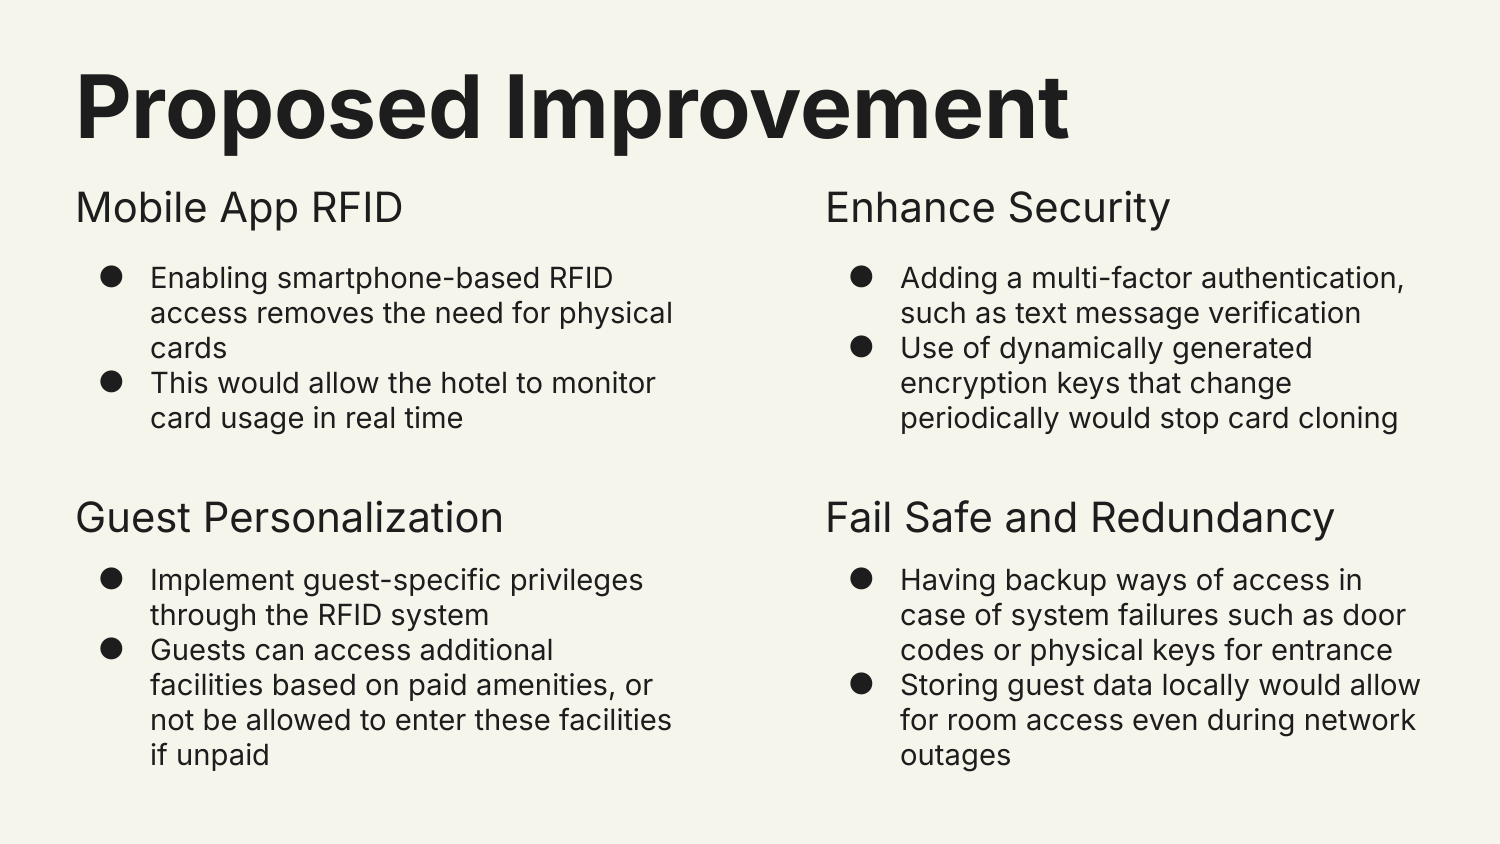

# Proposed Improvement
Mobile App RFID
Enhance Security
Enabling smartphone-based RFID access removes the need for physical cards
This would allow the hotel to monitor card usage in real time
Adding a multi-factor authentication, such as text message verification
Use of dynamically generated encryption keys that change periodically would stop card cloning
Guest Personalization
Fail Safe and Redundancy
Implement guest-specific privileges through the RFID system
Guests can access additional facilities based on paid amenities, or not be allowed to enter these facilities if unpaid
Having backup ways of access in case of system failures such as door codes or physical keys for entrance
Storing guest data locally would allow for room access even during network outages